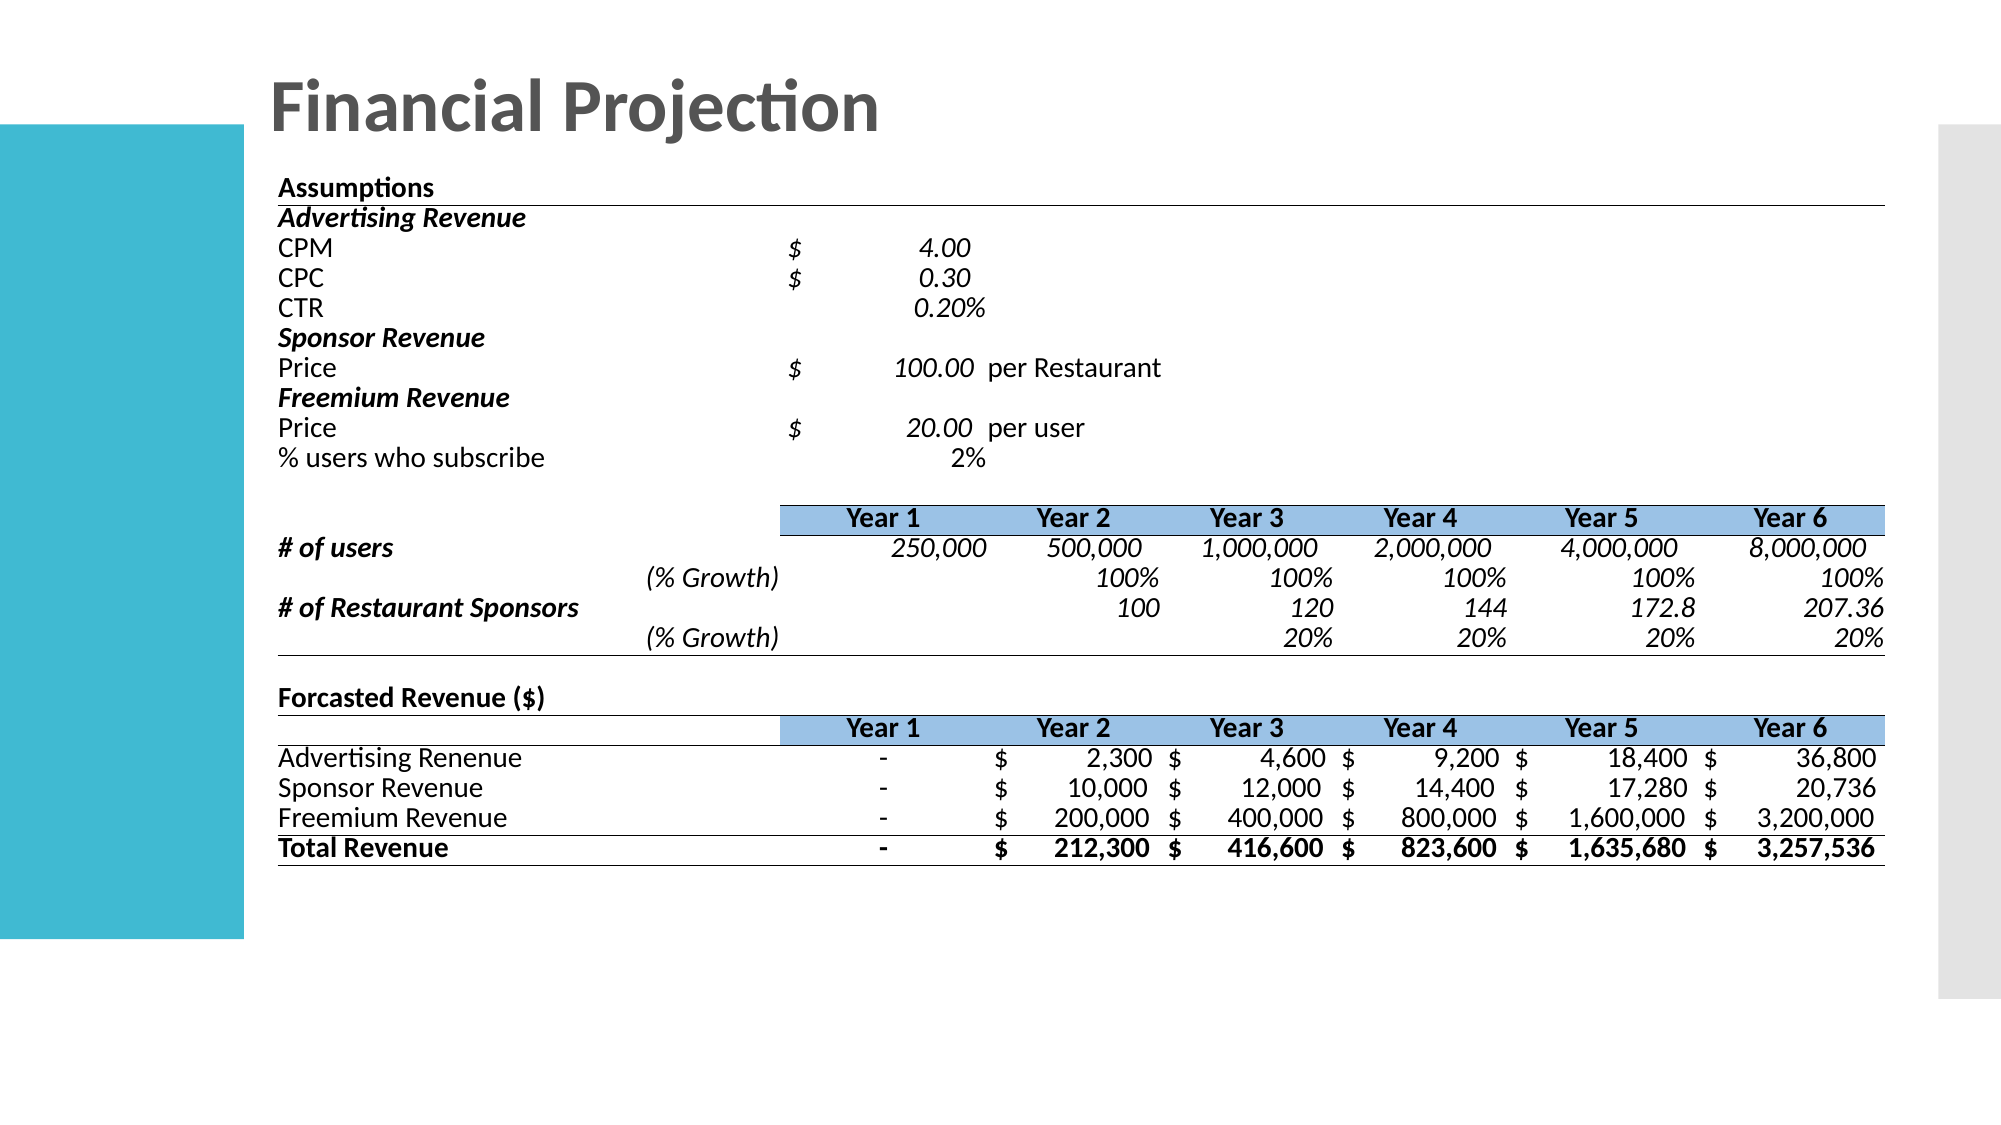

# Financial Projection
| Assumptions |  |  |  |  |  |  |
| --- | --- | --- | --- | --- | --- | --- |
| Advertising Revenue |  |  |  |  |  |  |
| CPM | $ 4.00 |  |  |  |  |  |
| CPC | $ 0.30 |  |  |  |  |  |
| CTR | 0.20% |  |  |  |  |  |
| Sponsor Revenue |  |  |  |  |  |  |
| Price | $ 100.00 | per Restaurant |  |  |  |  |
| Freemium Revenue |  |  |  |  |  |  |
| Price | $ 20.00 | per user |  |  |  |  |
| % users who subscribe | 2% |  |  |  |  |  |
|  |  |  |  |  |  |  |
|  | Year 1 | Year 2 | Year 3 | Year 4 | Year 5 | Year 6 |
| # of users | 250,000 | 500,000 | 1,000,000 | 2,000,000 | 4,000,000 | 8,000,000 |
| (% Growth) |  | 100% | 100% | 100% | 100% | 100% |
| # of Restaurant Sponsors |  | 100 | 120 | 144 | 172.8 | 207.36 |
| (% Growth) |  |  | 20% | 20% | 20% | 20% |
|  |  |  |  |  |  |  |
| Forcasted Revenue ($) |  |  |  |  |  |  |
|  | Year 1 | Year 2 | Year 3 | Year 4 | Year 5 | Year 6 |
| Advertising Renenue | - | $ 2,300 | $ 4,600 | $ 9,200 | $ 18,400 | $ 36,800 |
| Sponsor Revenue | - | $ 10,000 | $ 12,000 | $ 14,400 | $ 17,280 | $ 20,736 |
| Freemium Revenue | - | $ 200,000 | $ 400,000 | $ 800,000 | $ 1,600,000 | $ 3,200,000 |
| Total Revenue | - | $ 212,300 | $ 416,600 | $ 823,600 | $ 1,635,680 | $ 3,257,536 |